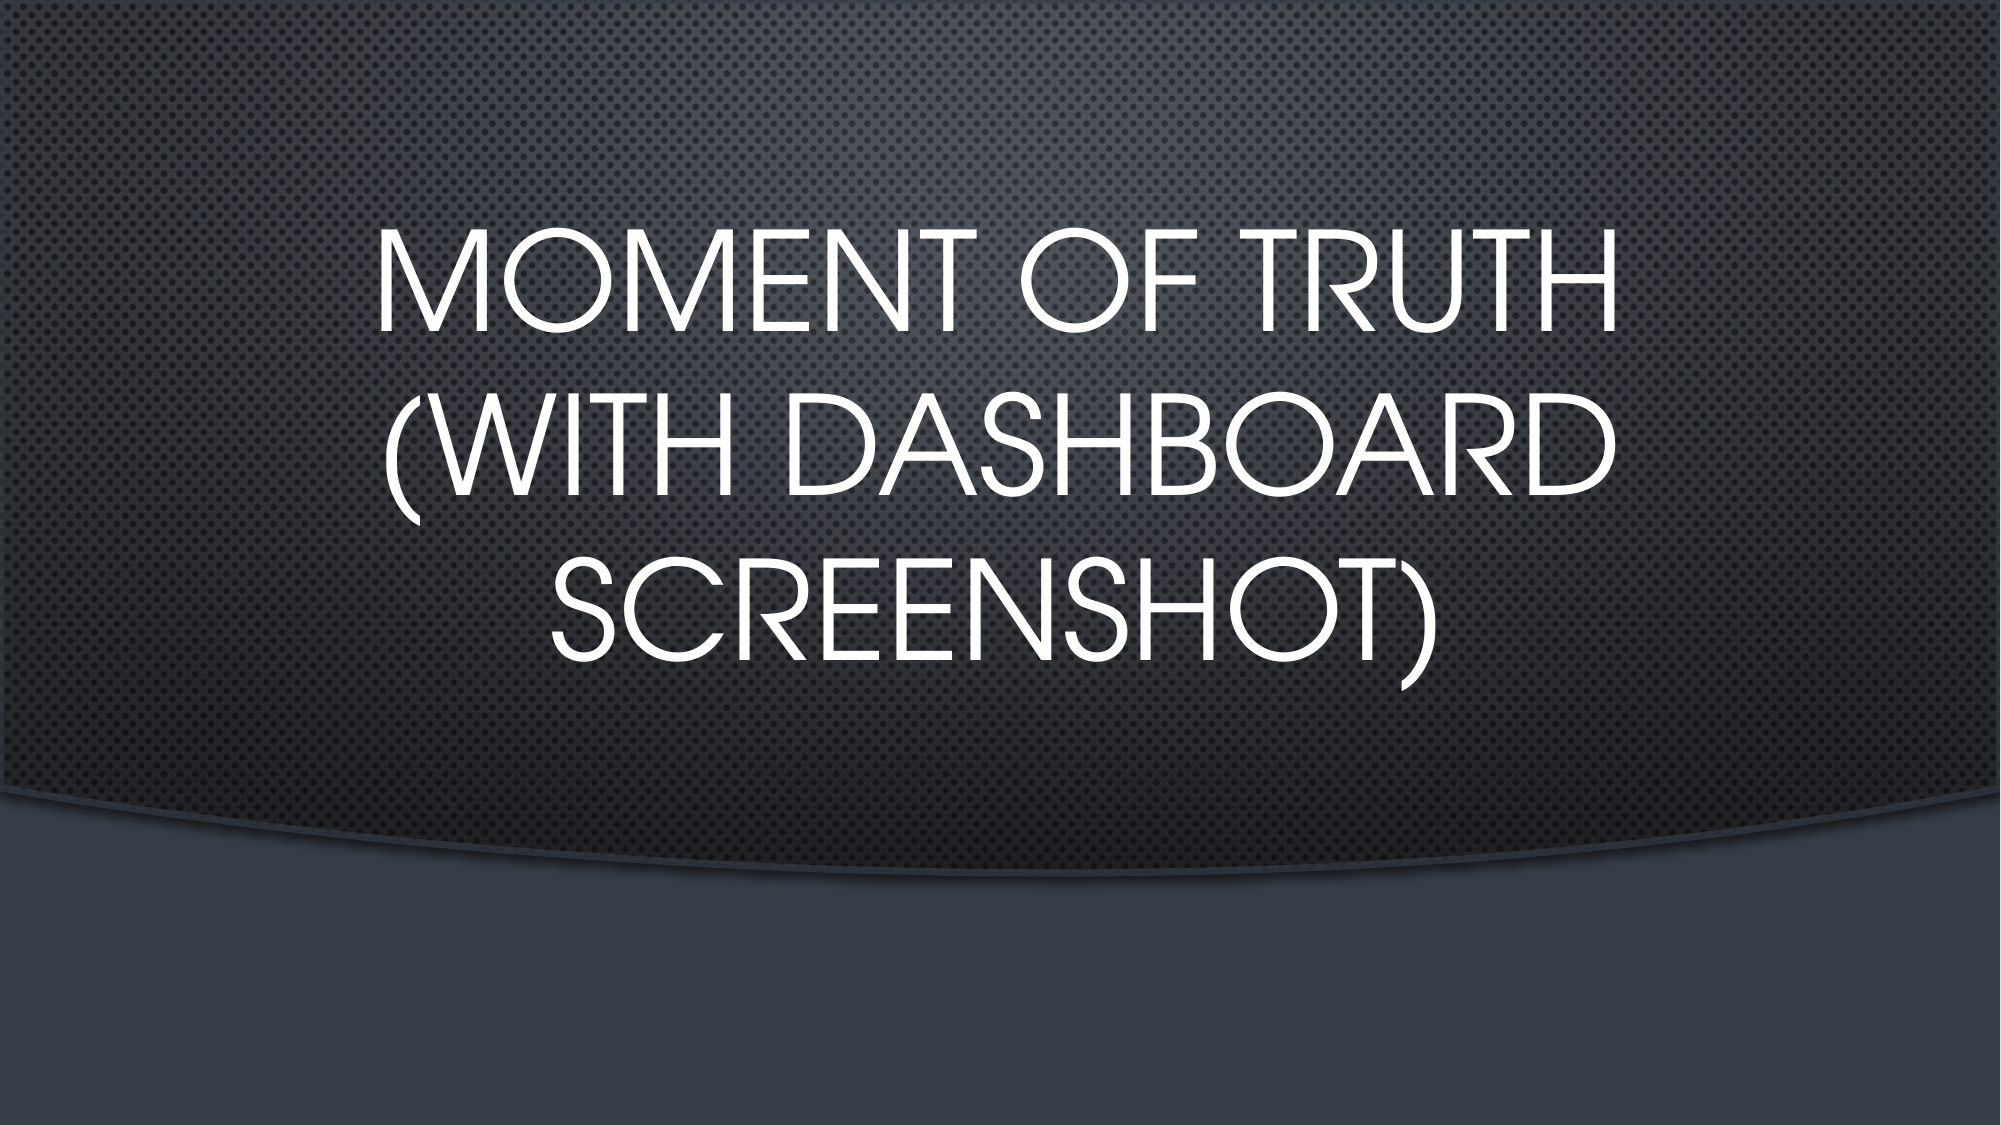

# Moment of truth (with dashboard screenshot)